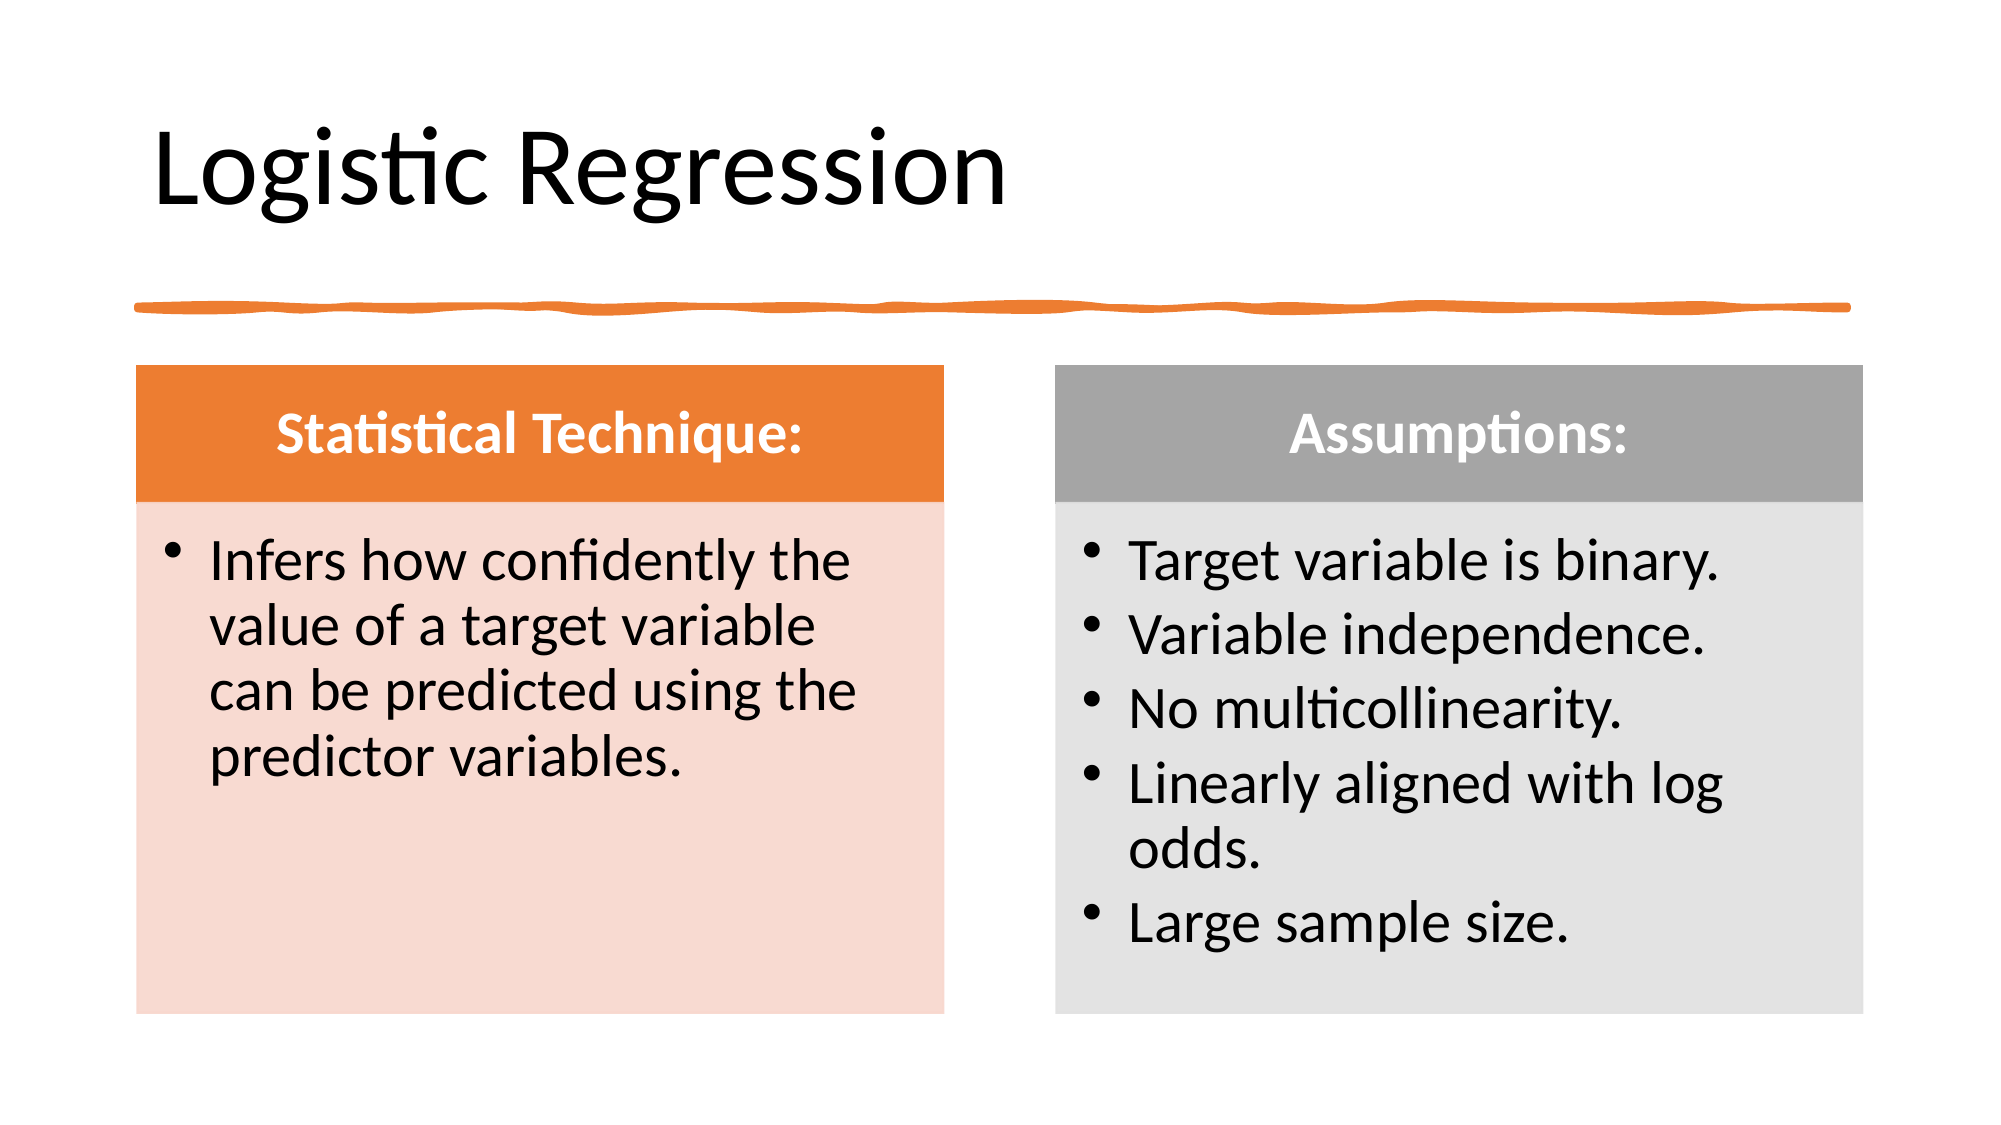

# Logistic Regression

Statistical Technique:
Infers how confidently the value of a target variable can be predicted using the predictor variables.
Assumptions:
Target variable is binary.
Variable independence.
No multicollinearity.
Linearly aligned with log odds.
Large sample size.